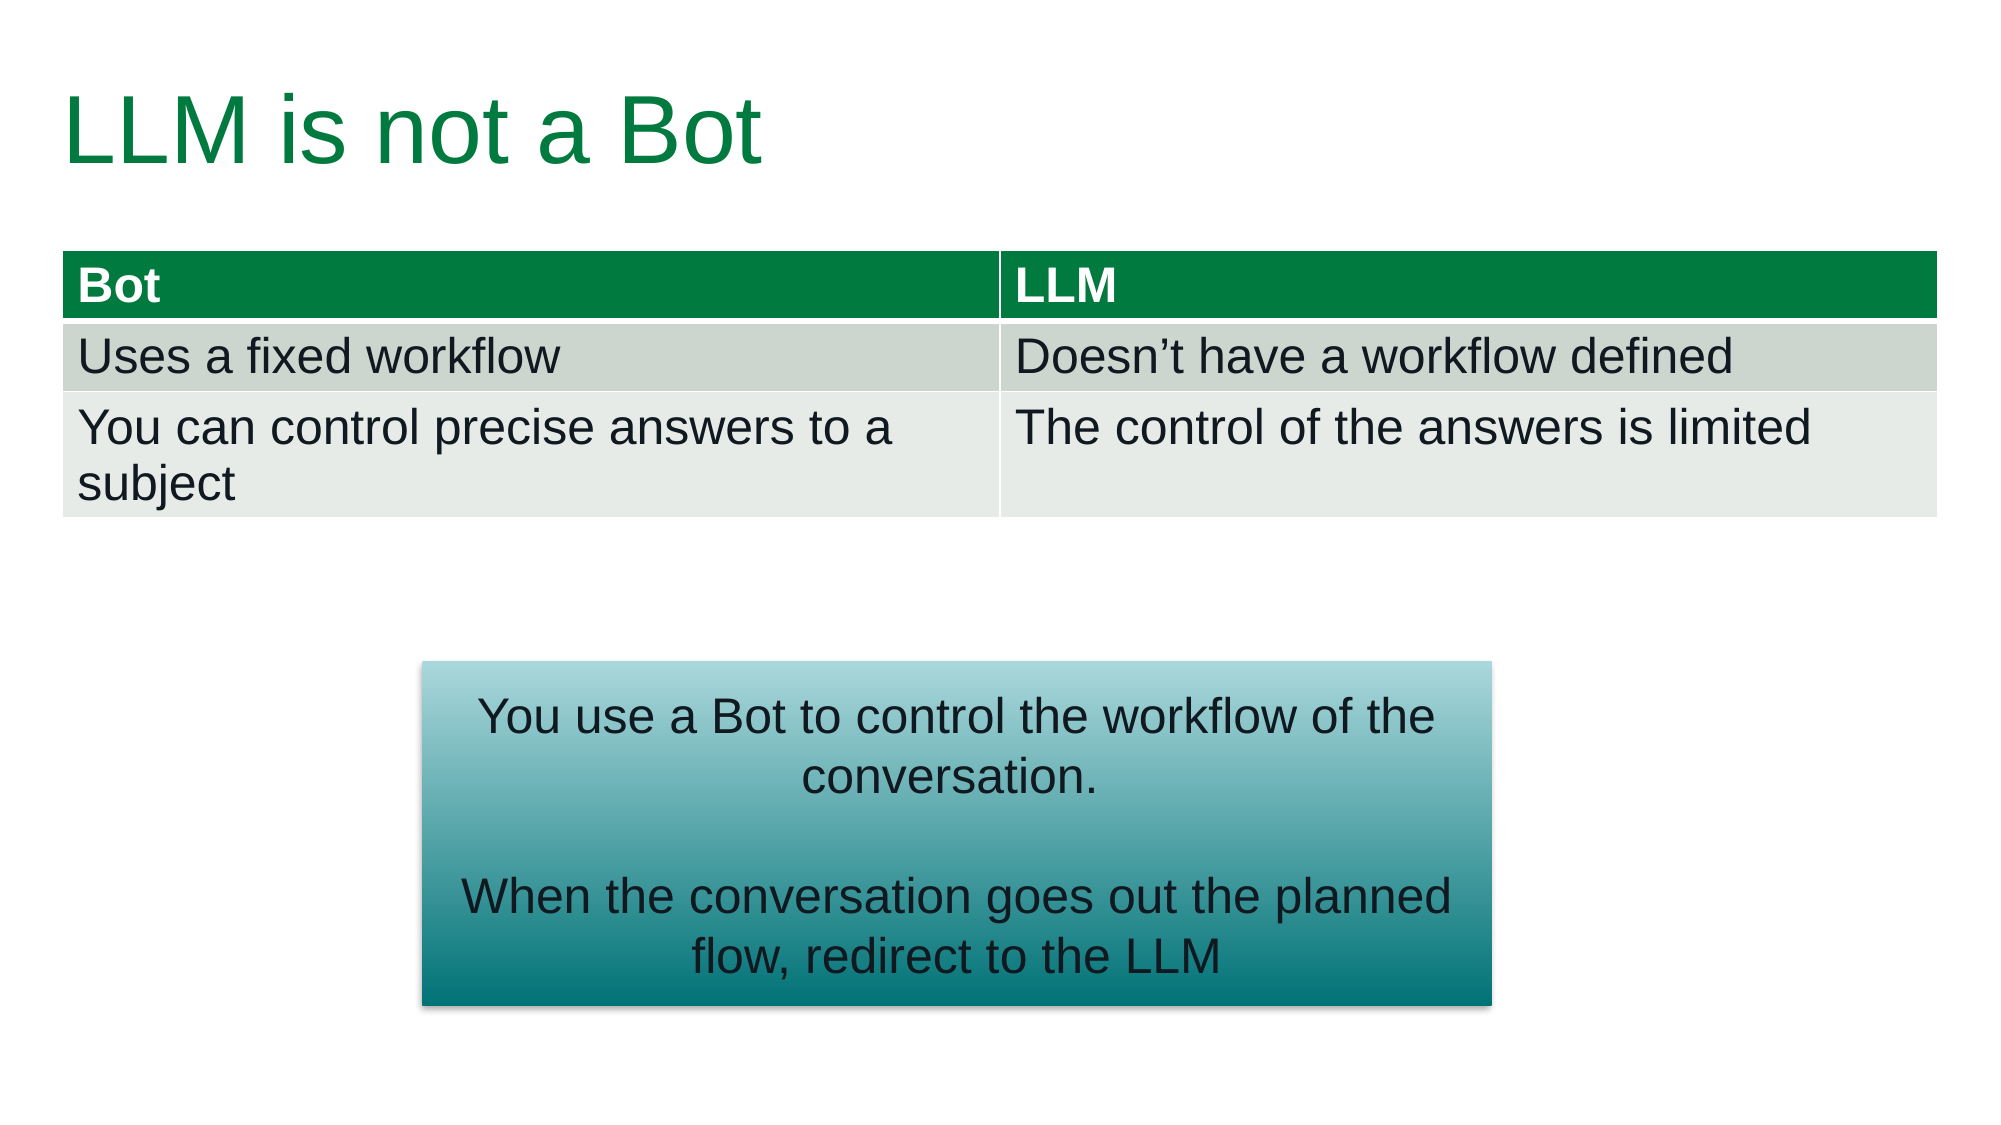

# LLM is not a Bot
| Bot | LLM |
| --- | --- |
| Uses a fixed workflow | Doesn’t have a workflow defined |
| You can control precise answers to a subject | The control of the answers is limited |
You use a Bot to control the workflow of the conversation.
When the conversation goes out the planned flow, redirect to the LLM